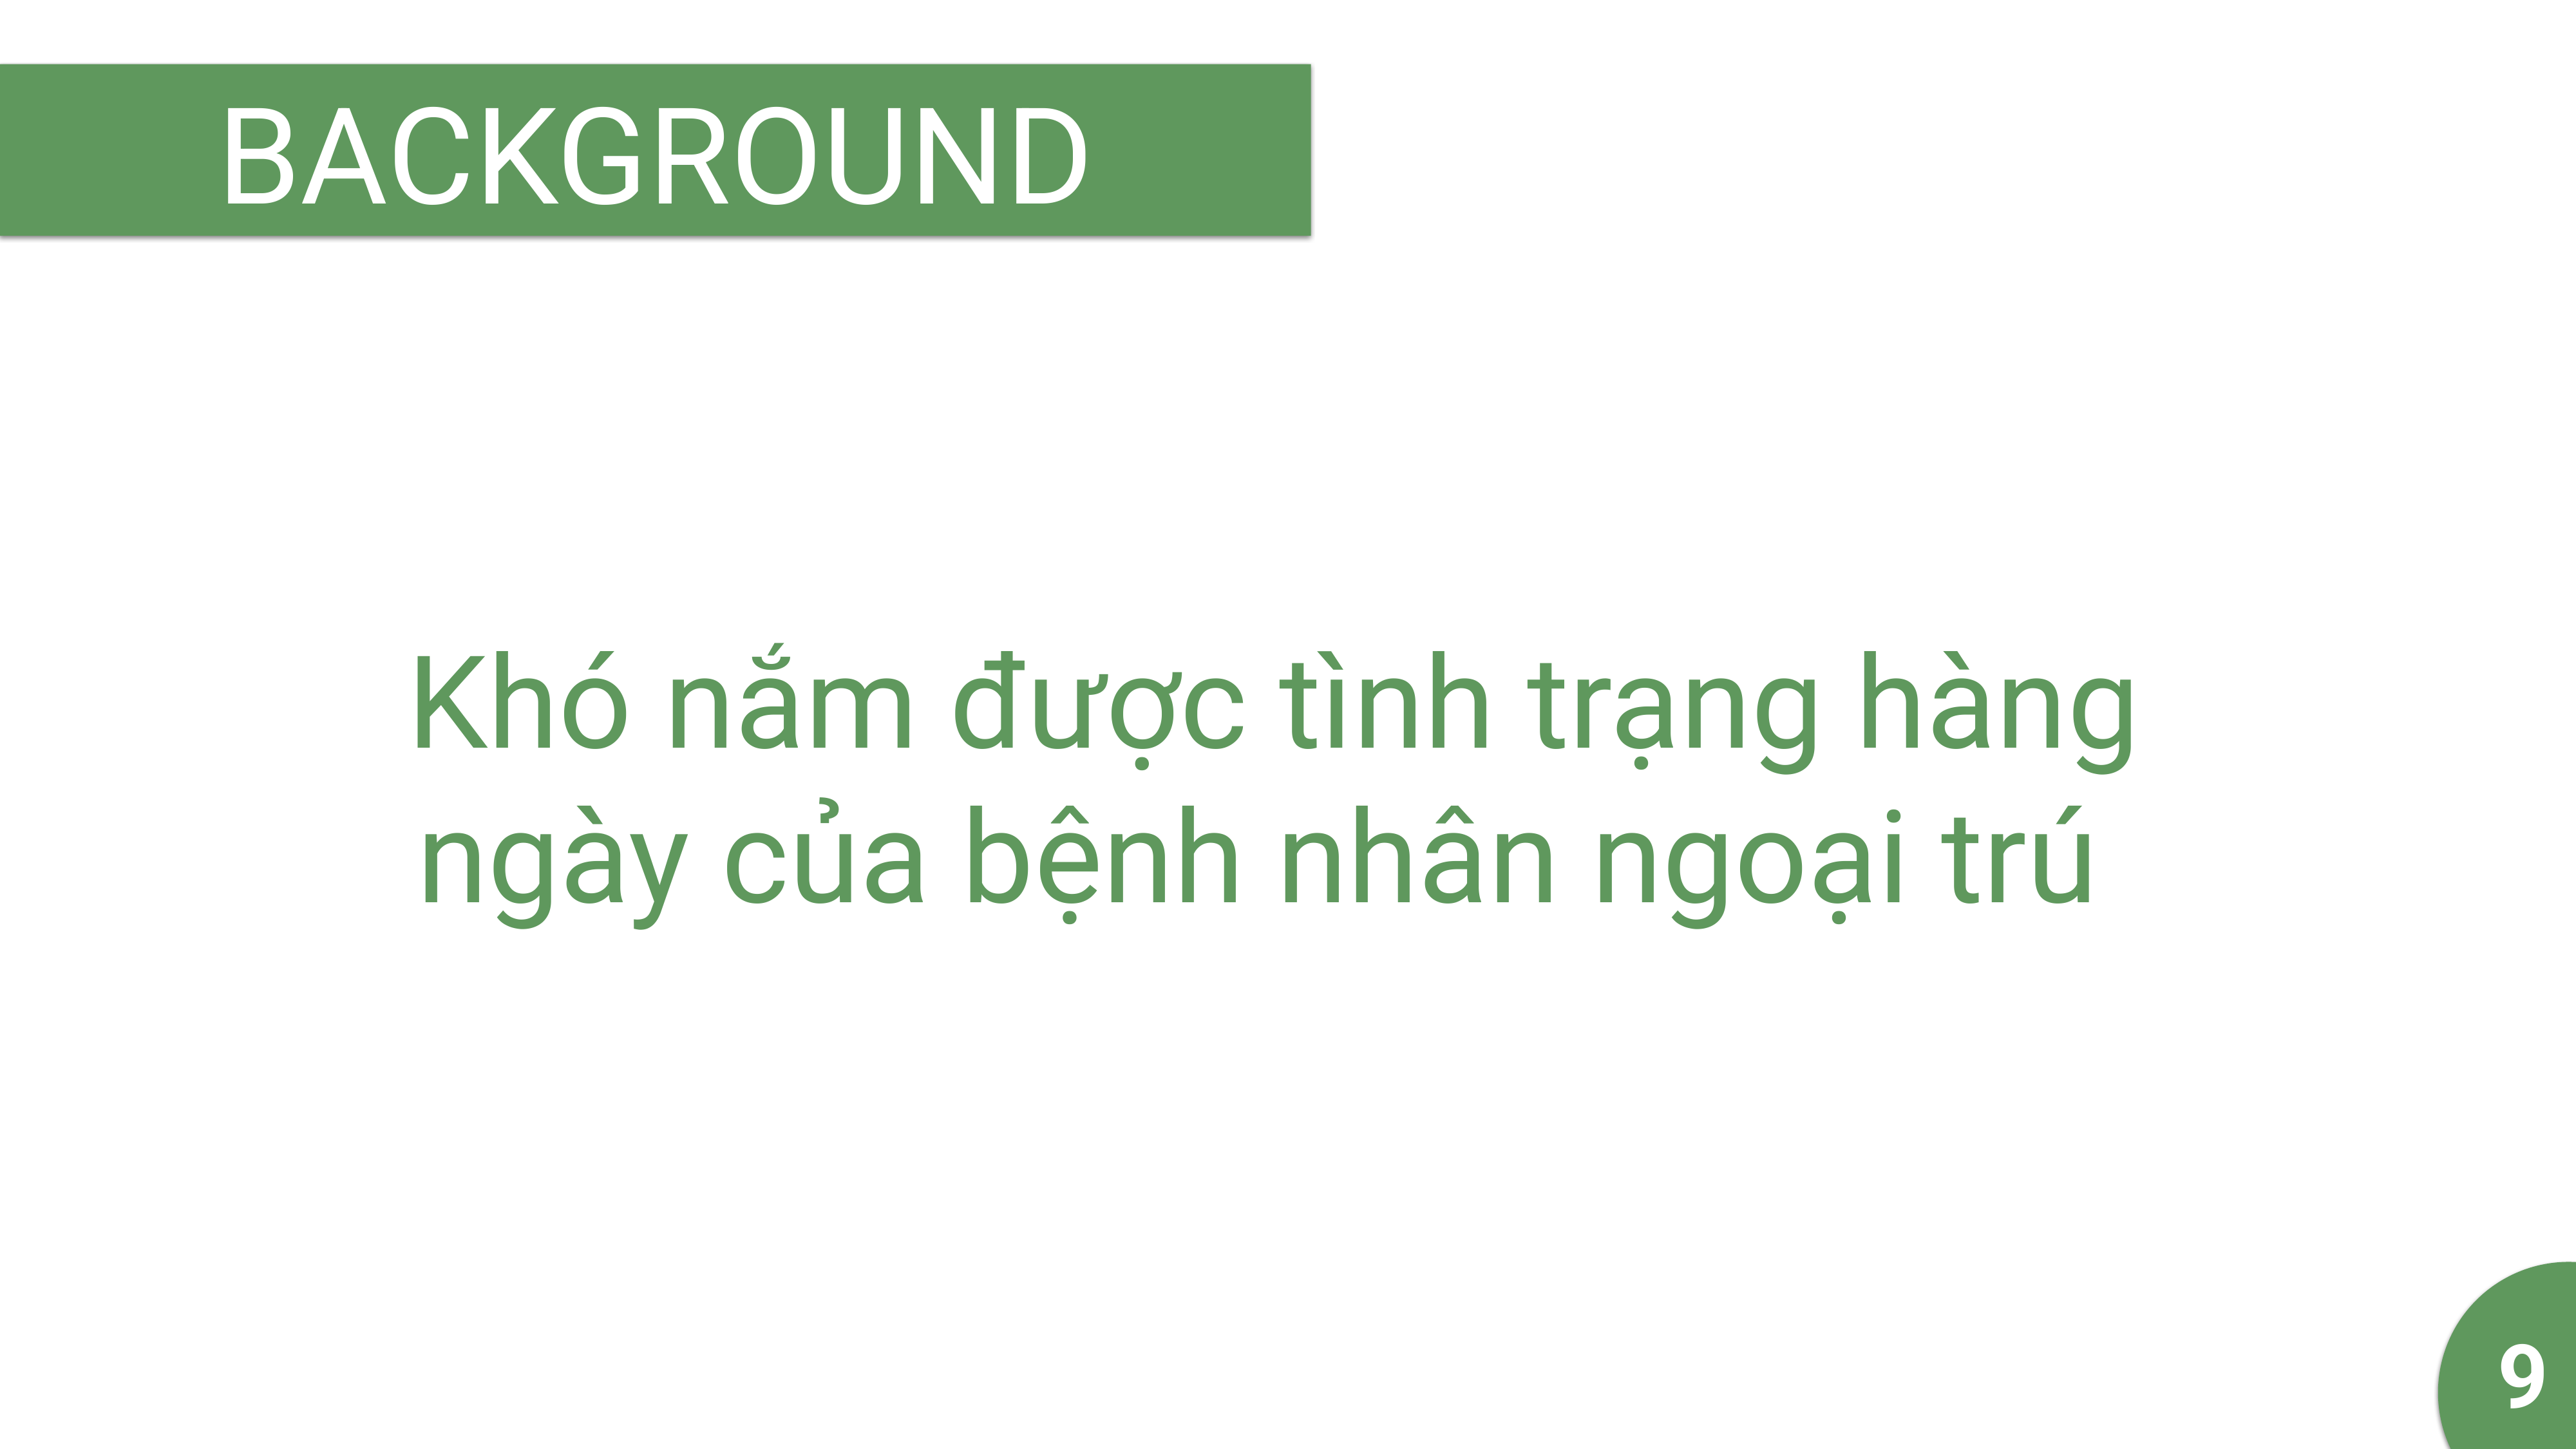

BACKGROUND
 Khó nắm được tình trạng hàng ngày của bệnh nhân ngoại trú

9